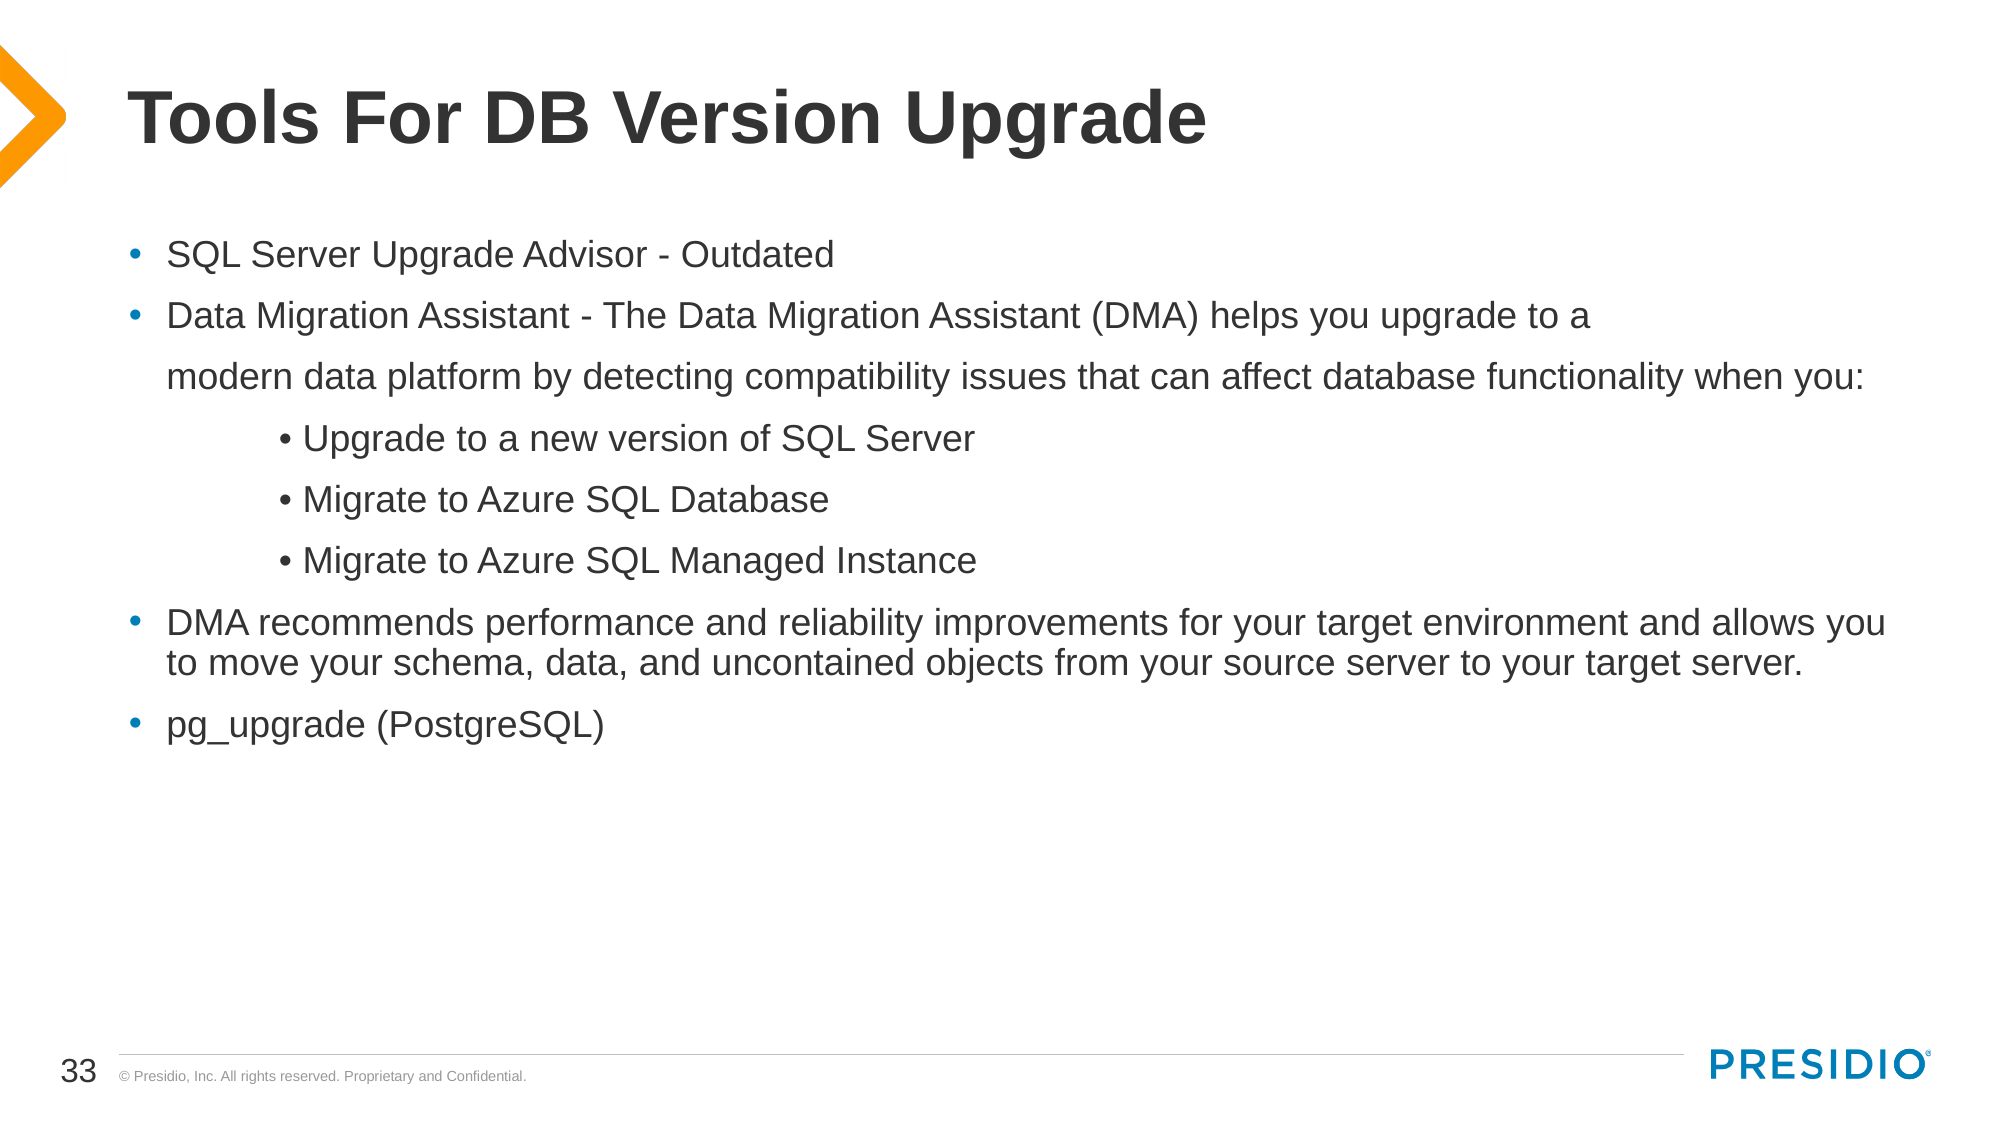

# Tools For DB Version Upgrade
SQL Server Upgrade Advisor - Outdated
Data Migration Assistant - The Data Migration Assistant (DMA) helps you upgrade to a
modern data platform by detecting compatibility issues that can affect database functionality when you:
    • Upgrade to a new version of SQL Server
    • Migrate to Azure SQL Database
    • Migrate to Azure SQL Managed Instance
DMA recommends performance and reliability improvements for your target environment and allows you to move your schema, data, and uncontained objects from your source server to your target server.
pg_upgrade (PostgreSQL)

33